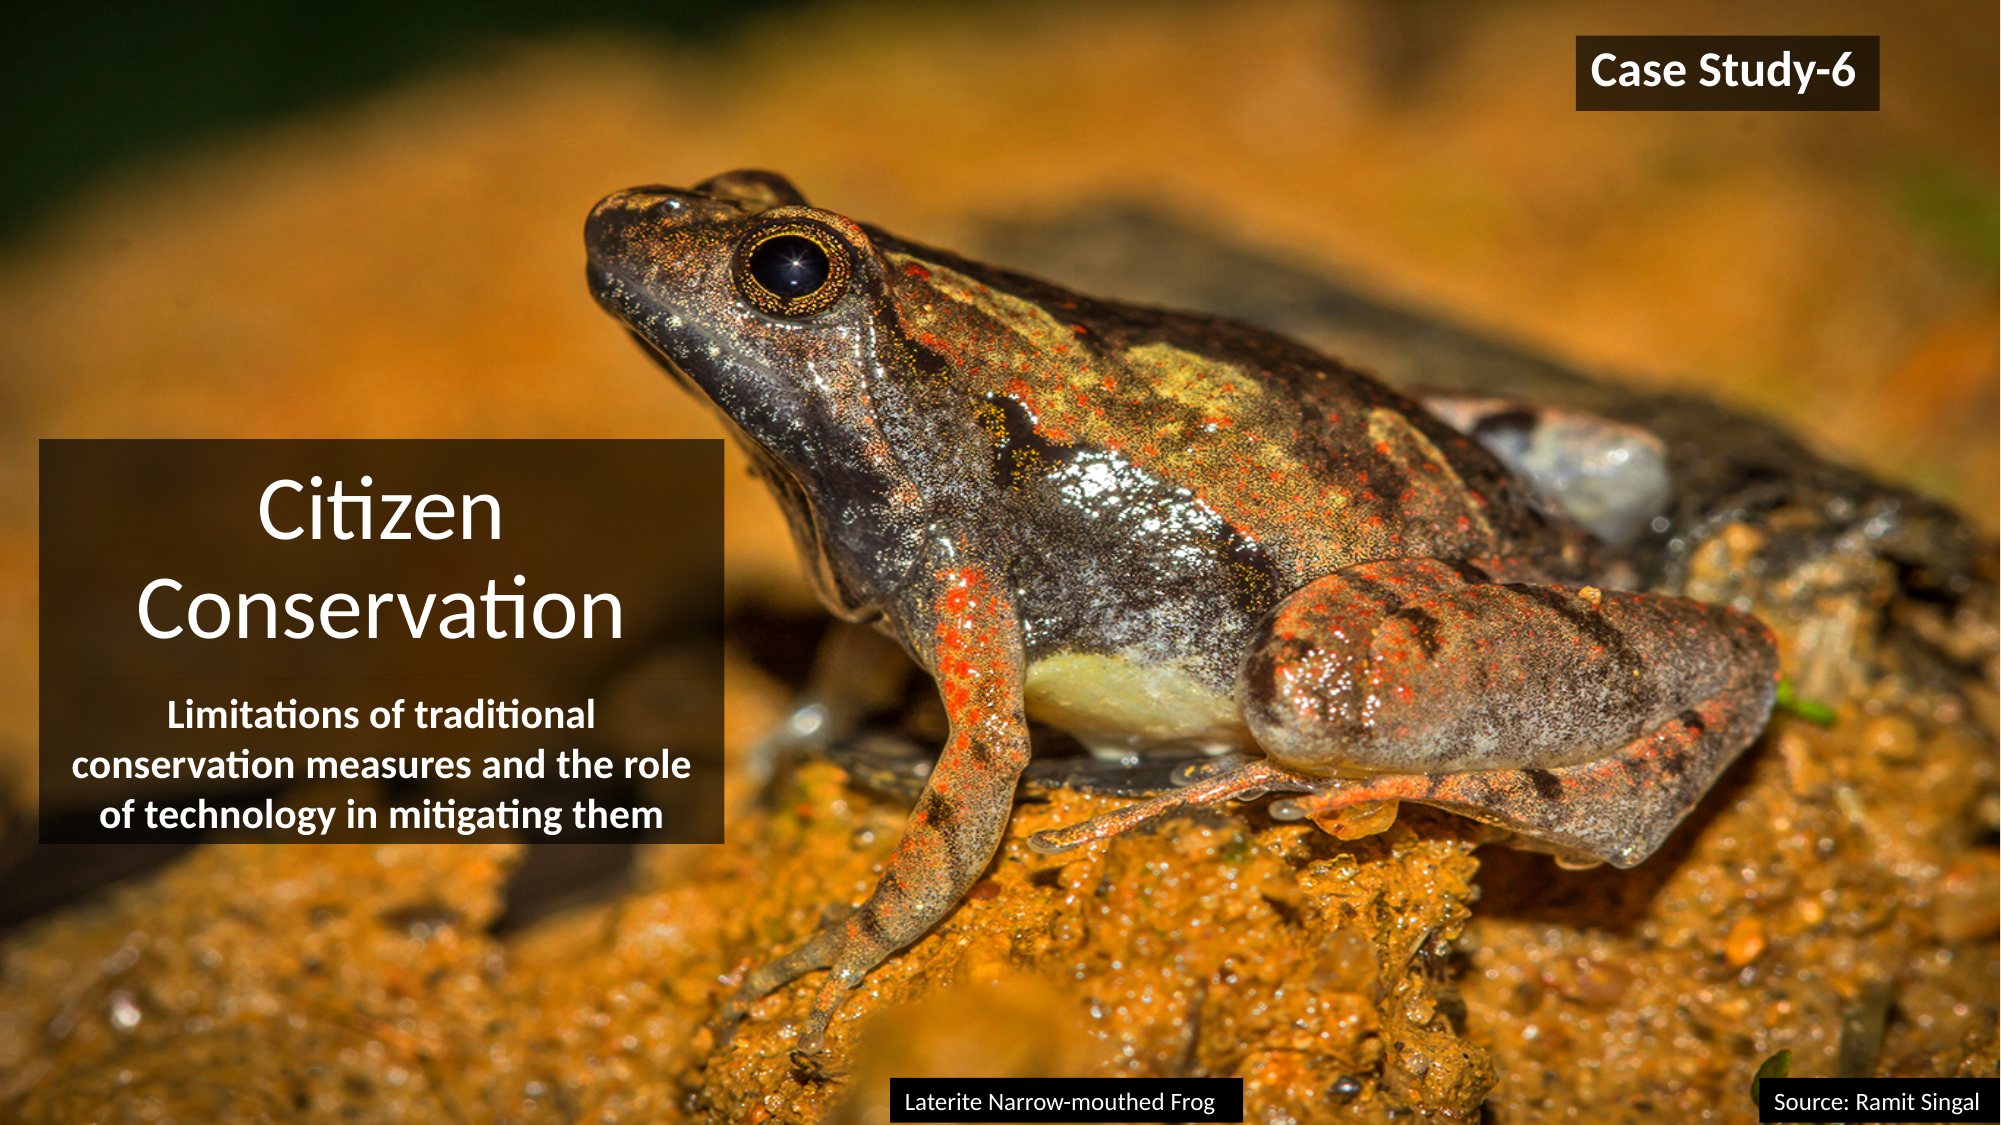

Case Study-6
# Citizen Conservation
Limitations of traditional conservation measures and the role of technology in mitigating them
Laterite Narrow-mouthed Frog
Source: Ramit Singal